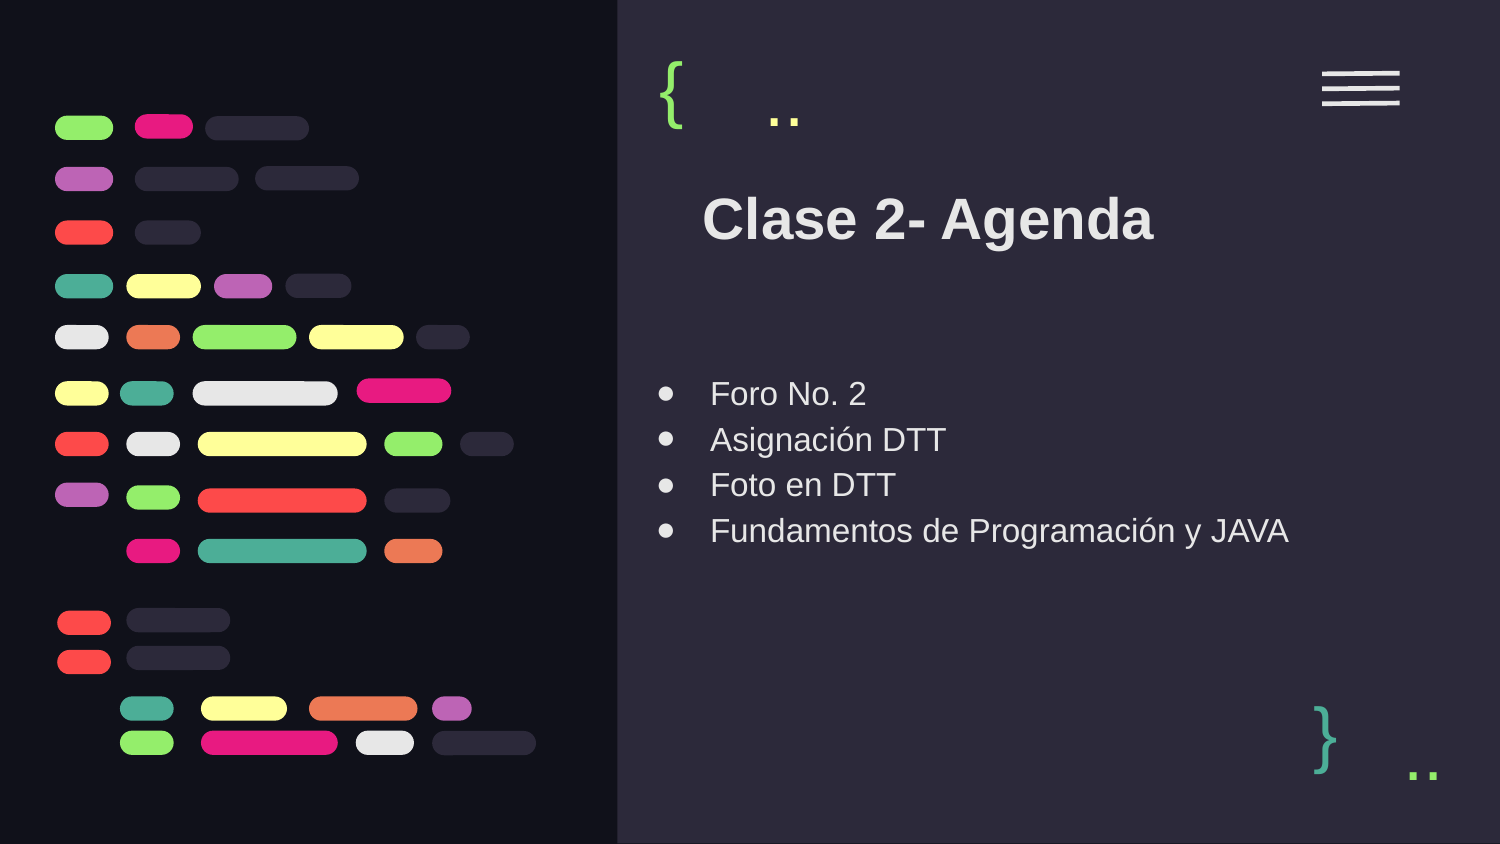

{
..

# Clase 2- Agenda
Foro No. 2
Asignación DTT
Foto en DTT
Fundamentos de Programación y JAVA
}
..